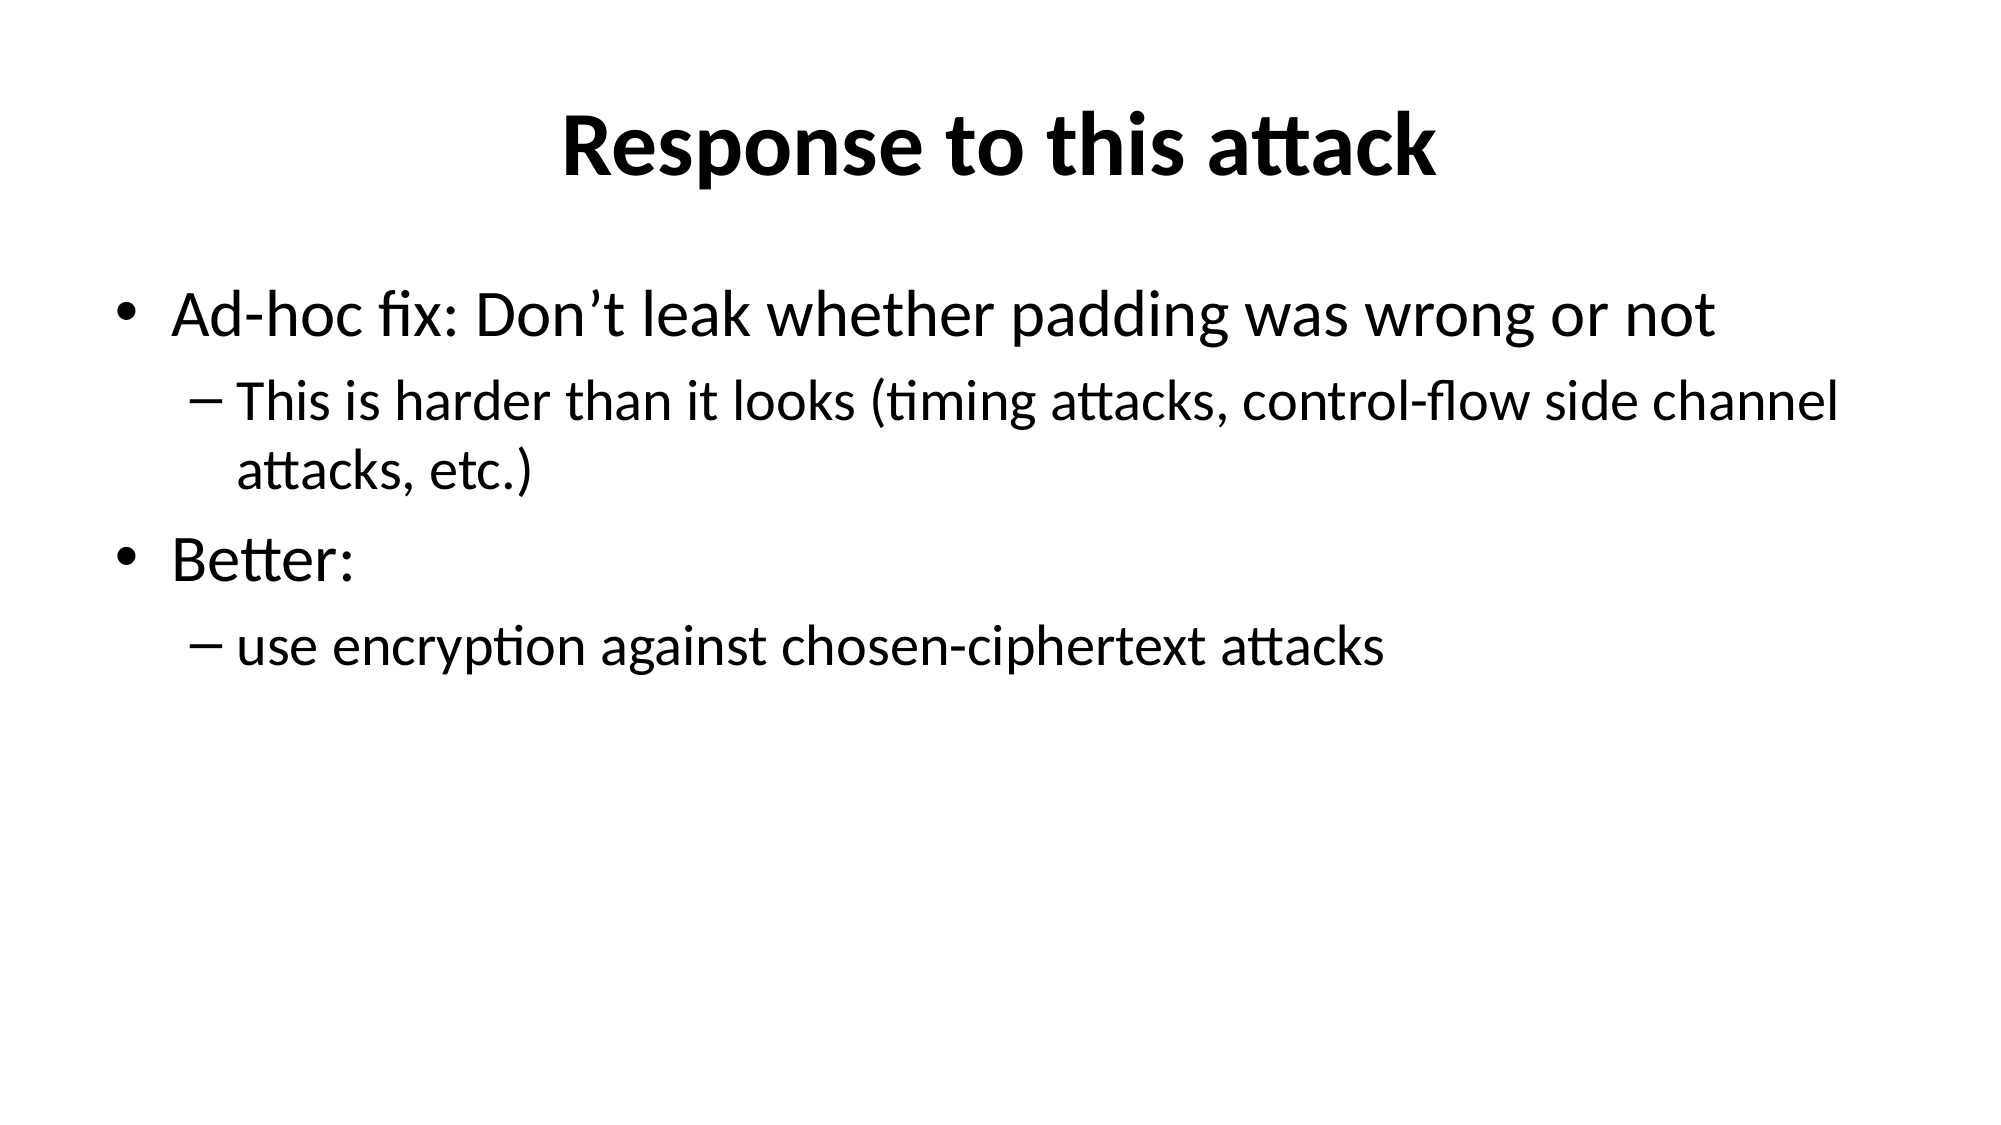

# Response to this attack
Ad-hoc fix: Don’t leak whether padding was wrong or not
This is harder than it looks (timing attacks, control-flow side channel attacks, etc.)
Better:
use encryption against chosen-ciphertext attacks